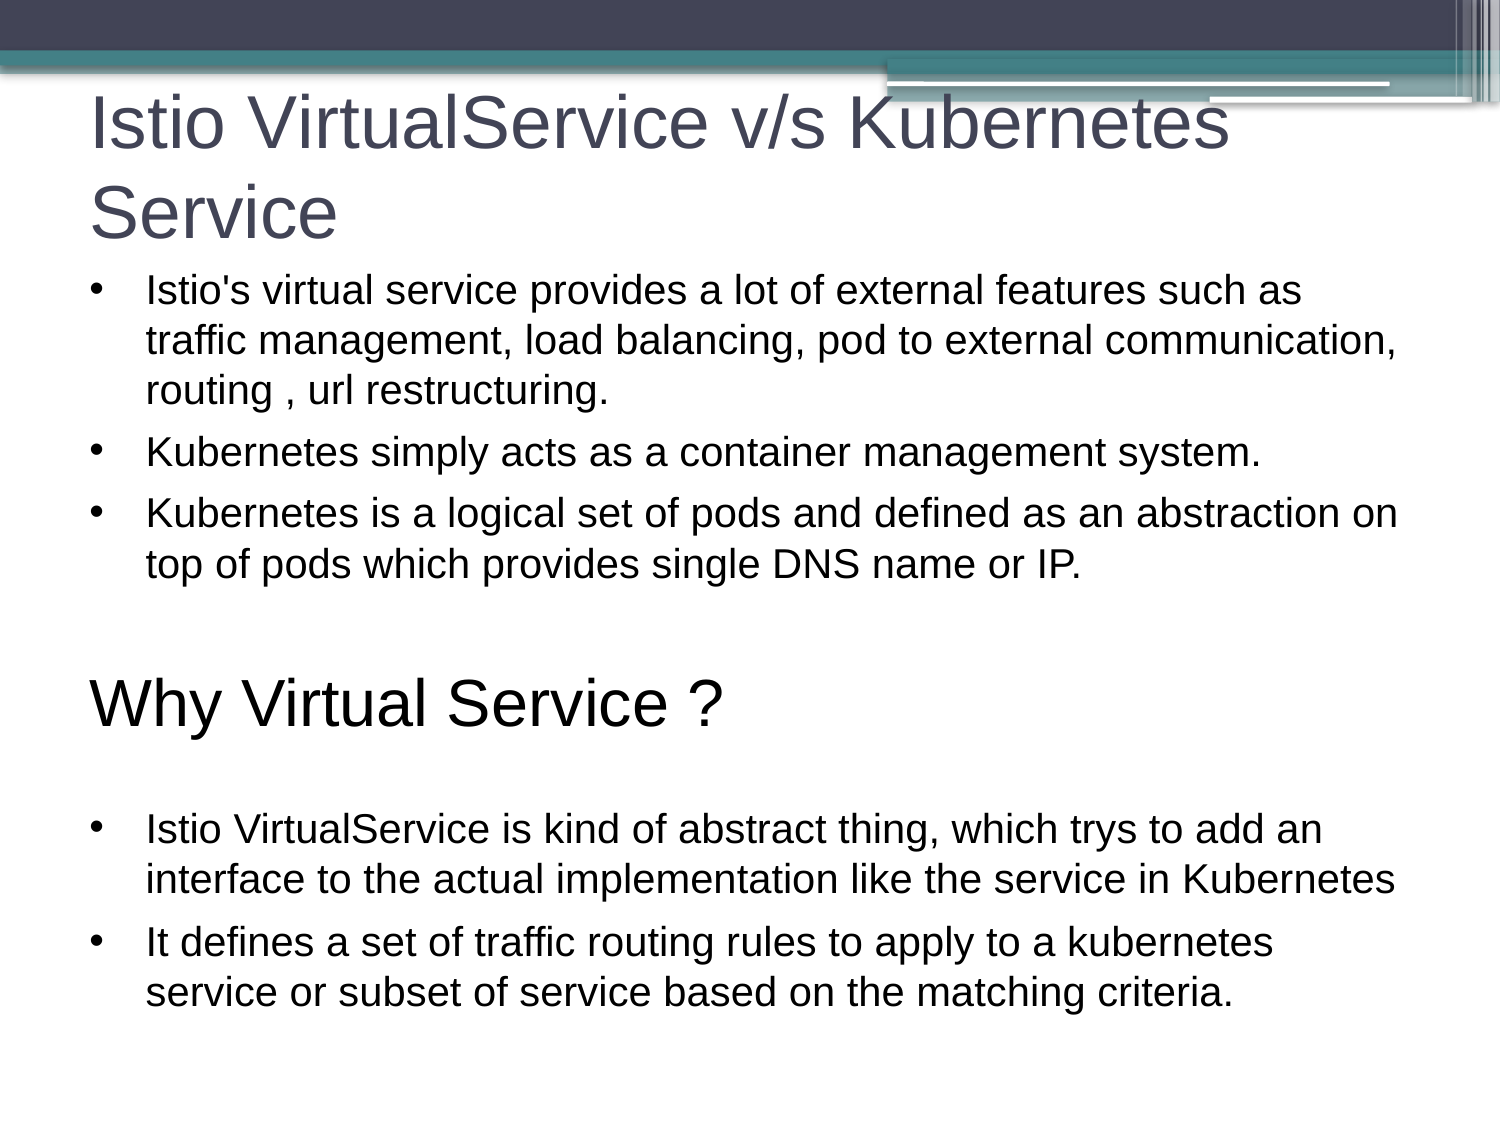

# Istio VirtualService v/s Kubernetes Service
Istio's virtual service provides a lot of external features such as traffic management, load balancing, pod to external communication, routing , url restructuring.
Kubernetes simply acts as a container management system.
Kubernetes is a logical set of pods and defined as an abstraction on top of pods which provides single DNS name or IP.

Why Virtual Service ?

Istio VirtualService is kind of abstract thing, which trys to add an interface to the actual implementation like the service in Kubernetes
It defines a set of traffic routing rules to apply to a kubernetes service or subset of service based on the matching criteria.